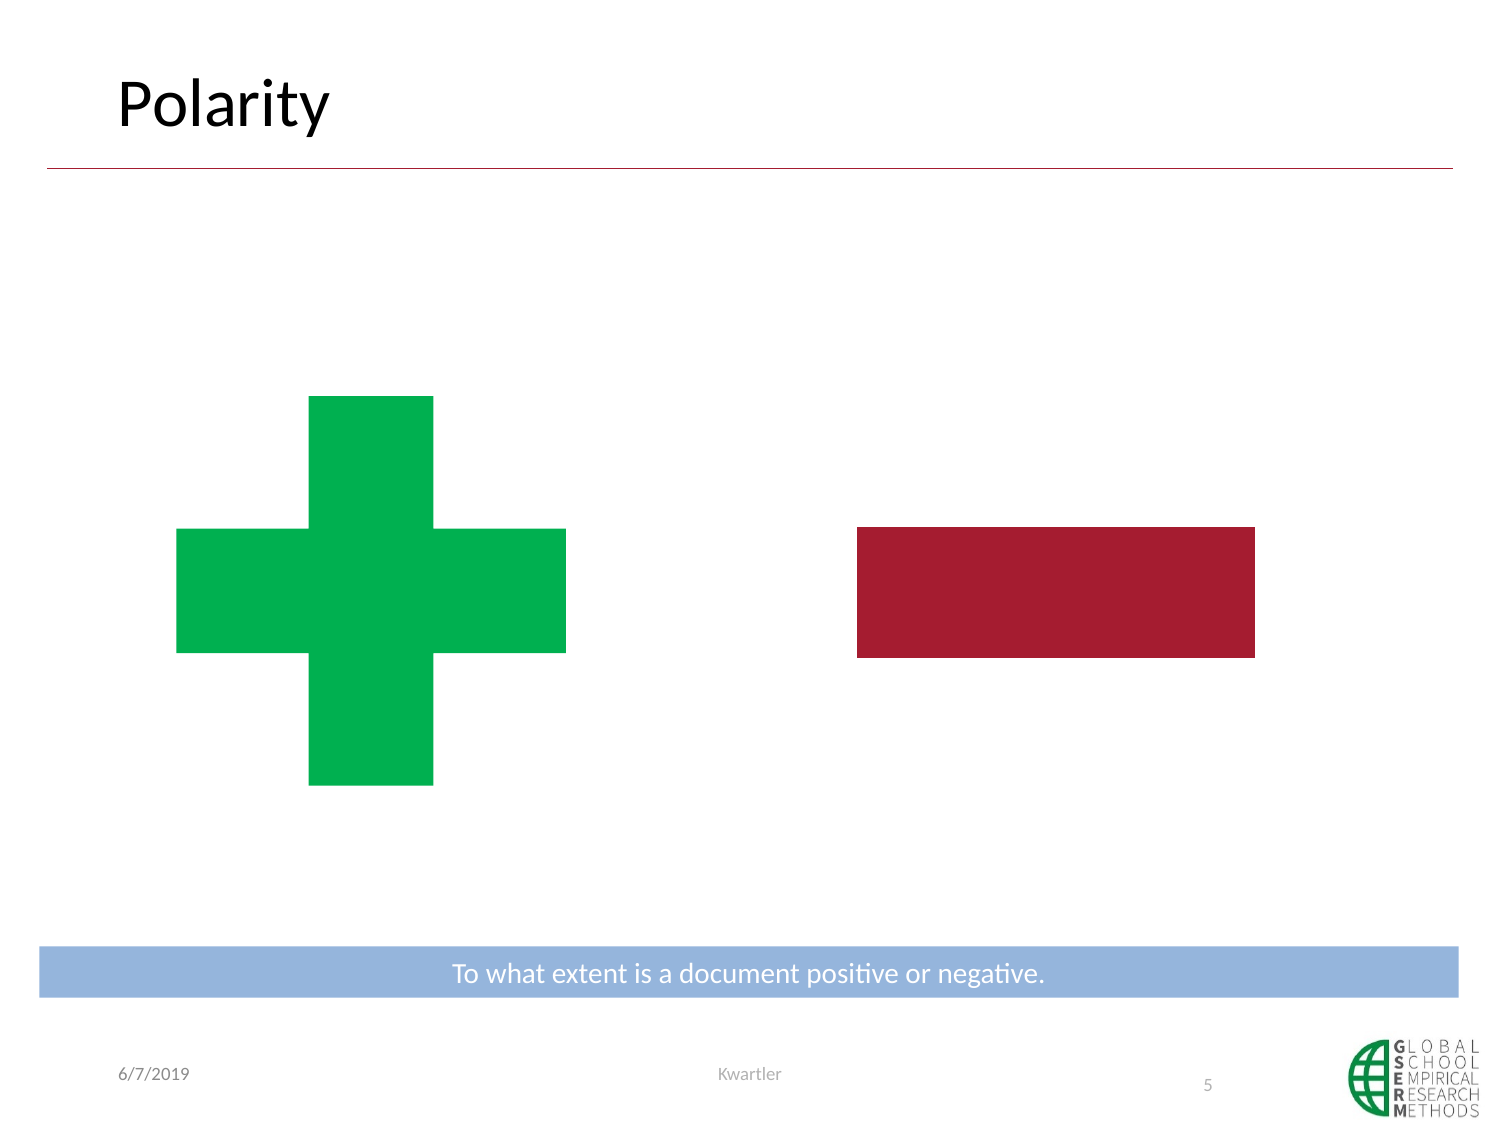

# Polarity

To what extent is a document positive or negative.
6/7/2019
Kwartler
5